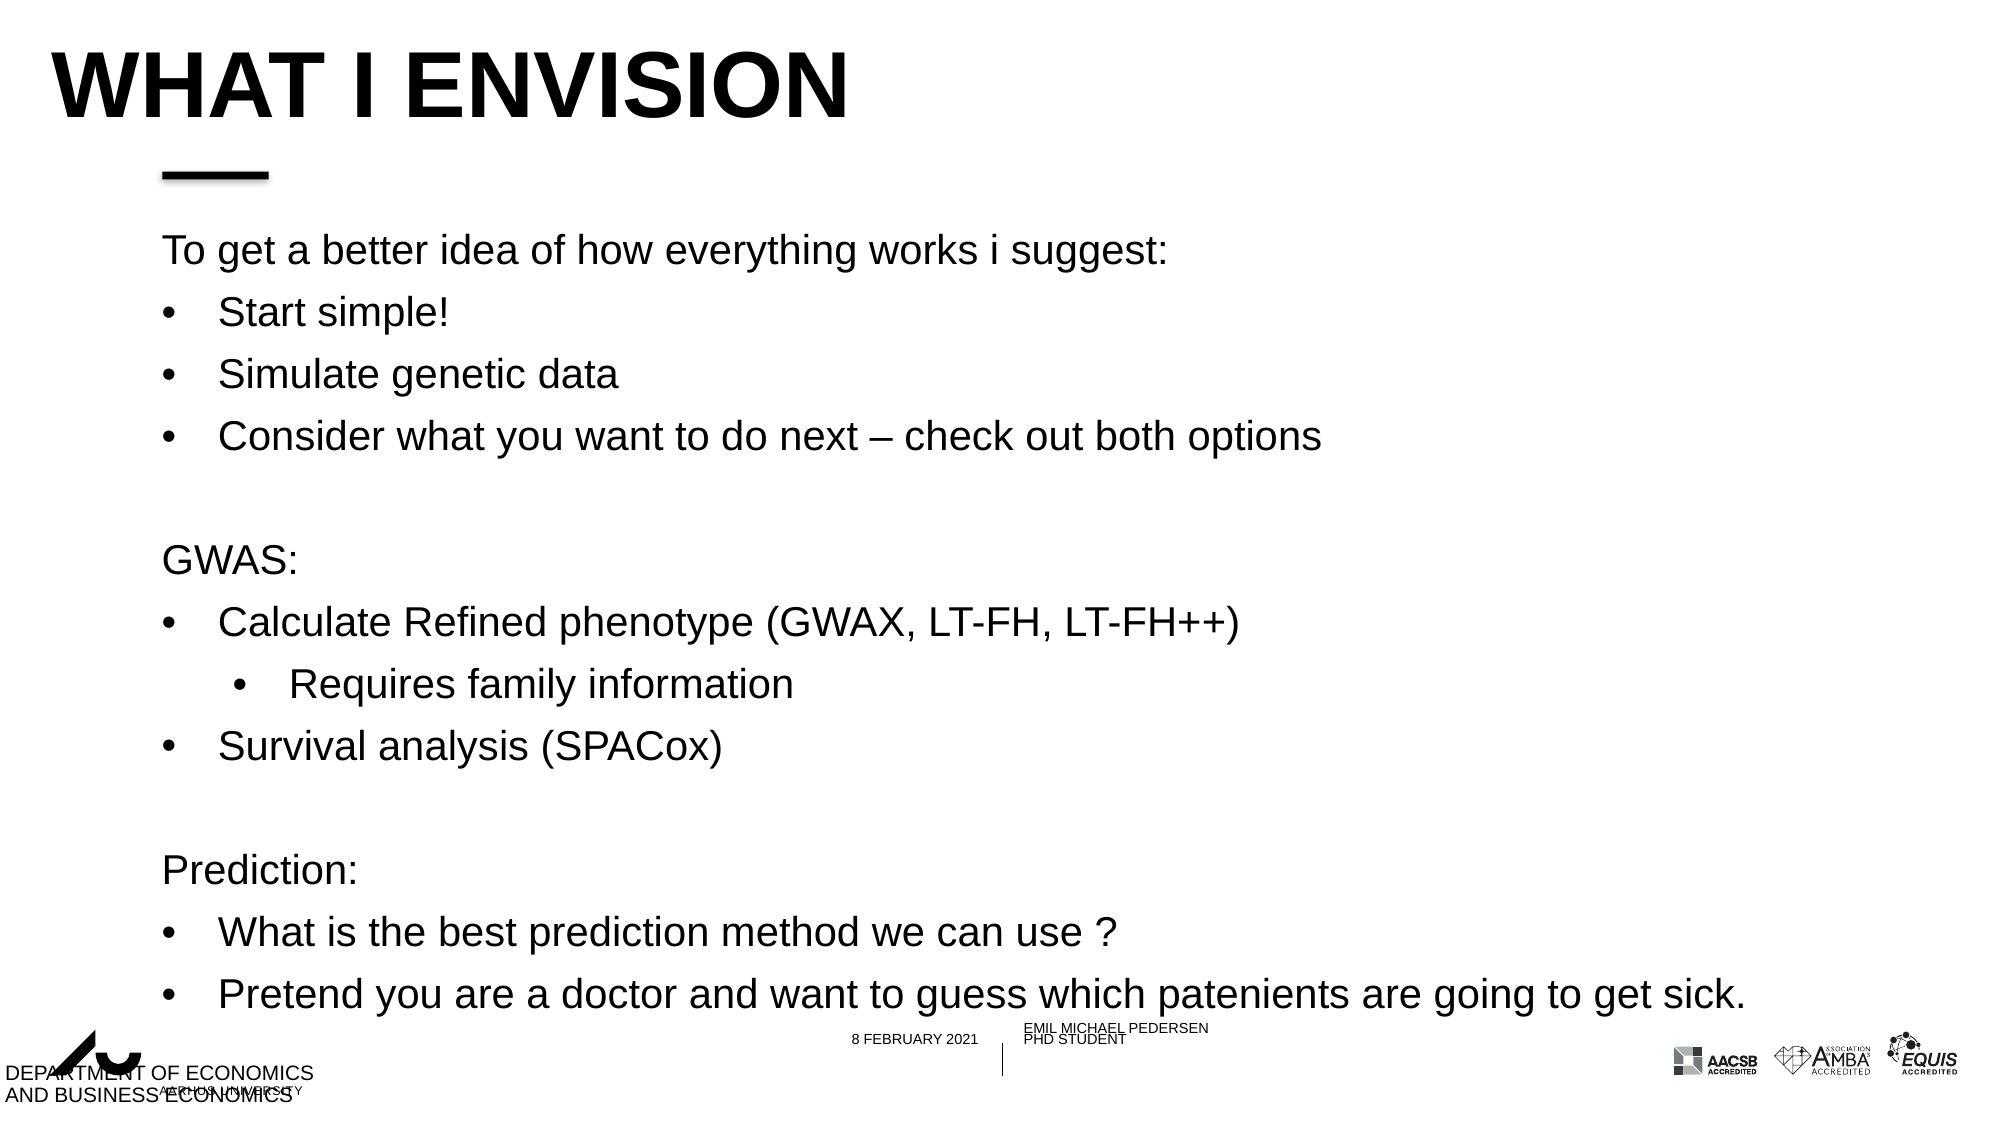

# What i envision
To get a better idea of how everything works i suggest:
Start simple!
Simulate genetic data
Consider what you want to do next – check out both options

GWAS:
Calculate Refined phenotype (GWAX, LT-FH, LT-FH++)
Requires family information
Survival analysis (SPACox)

Prediction:
What is the best prediction method we can use ?
Pretend you are a doctor and want to guess which patenients are going to get sick.
08/02/202208/02/2021